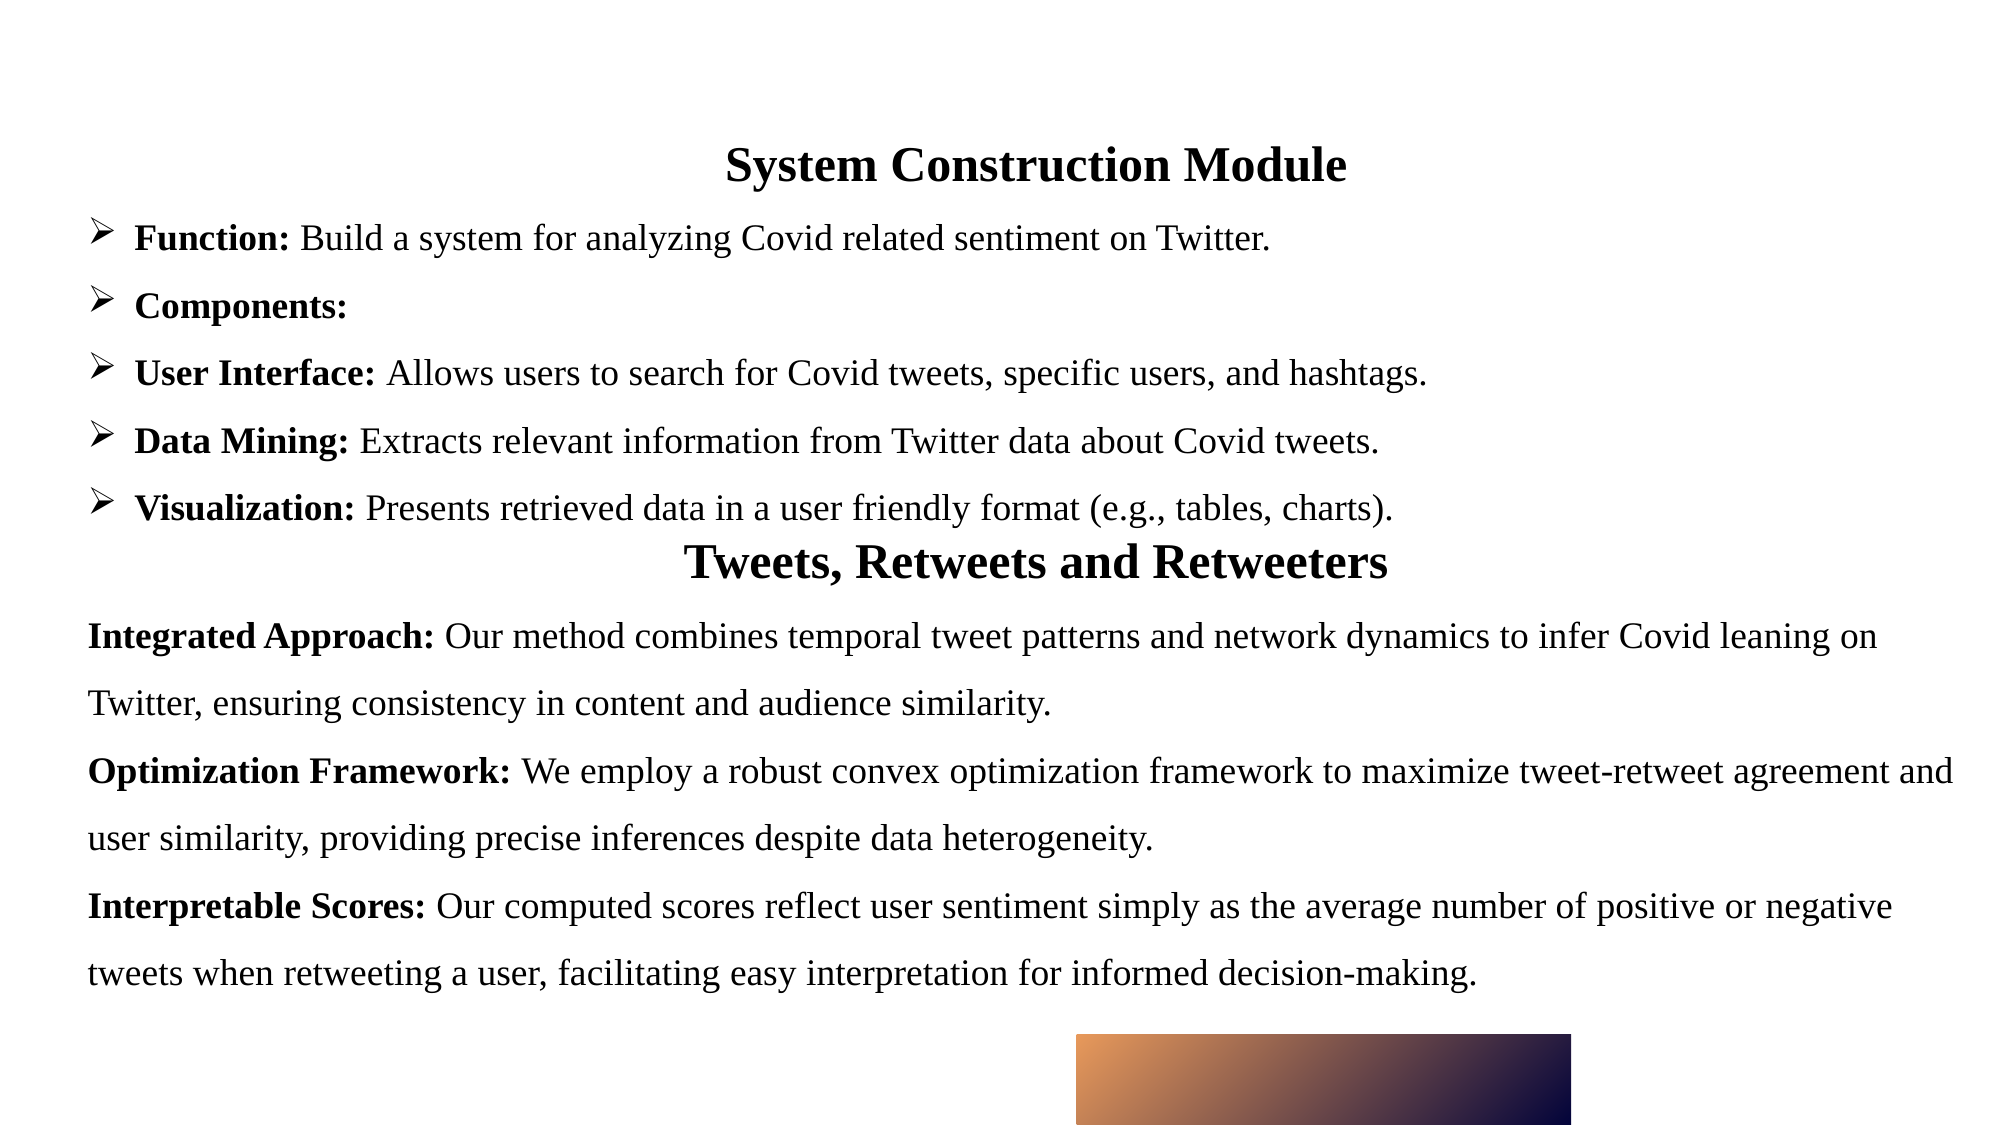

System Construction Module
Function: Build a system for analyzing Covid related sentiment on Twitter.
Components:
User Interface: Allows users to search for Covid tweets, specific users, and hashtags.
Data Mining: Extracts relevant information from Twitter data about Covid tweets.
Visualization: Presents retrieved data in a user friendly format (e.g., tables, charts).
Tweets, Retweets and Retweeters
Integrated Approach: Our method combines temporal tweet patterns and network dynamics to infer Covid leaning on Twitter, ensuring consistency in content and audience similarity.
Optimization Framework: We employ a robust convex optimization framework to maximize tweet-retweet agreement and user similarity, providing precise inferences despite data heterogeneity.
Interpretable Scores: Our computed scores reflect user sentiment simply as the average number of positive or negative tweets when retweeting a user, facilitating easy interpretation for informed decision-making.